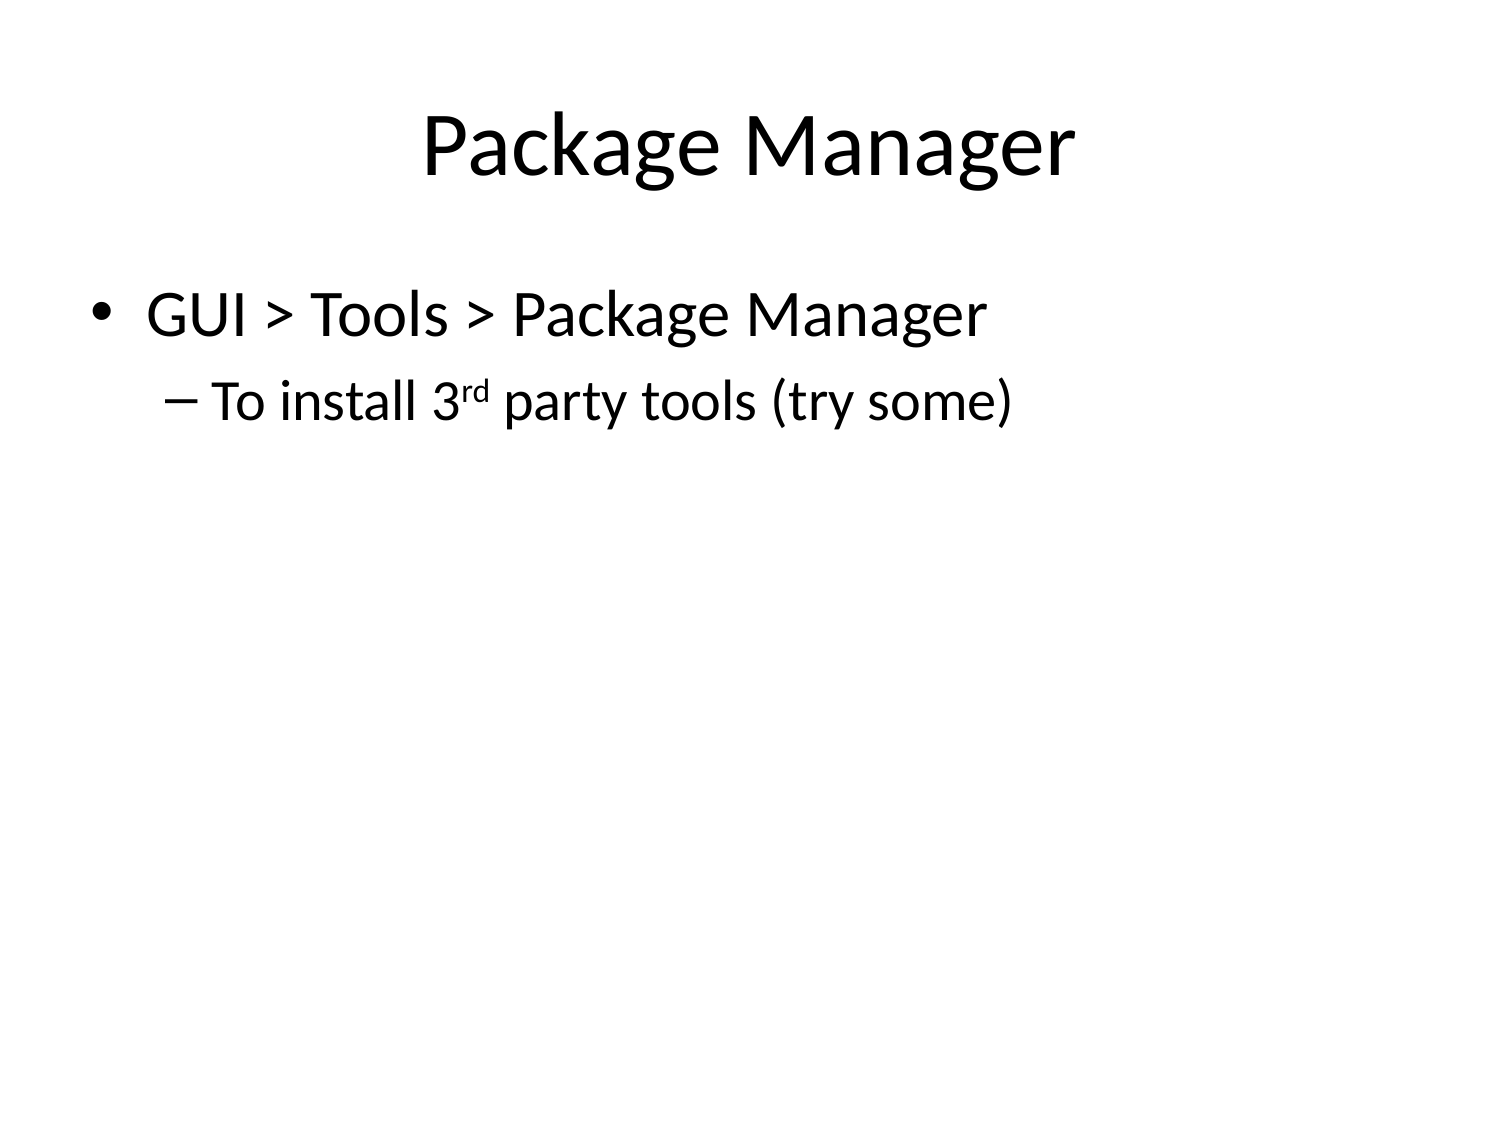

# Package Manager
GUI > Tools > Package Manager
To install 3rd party tools (try some)